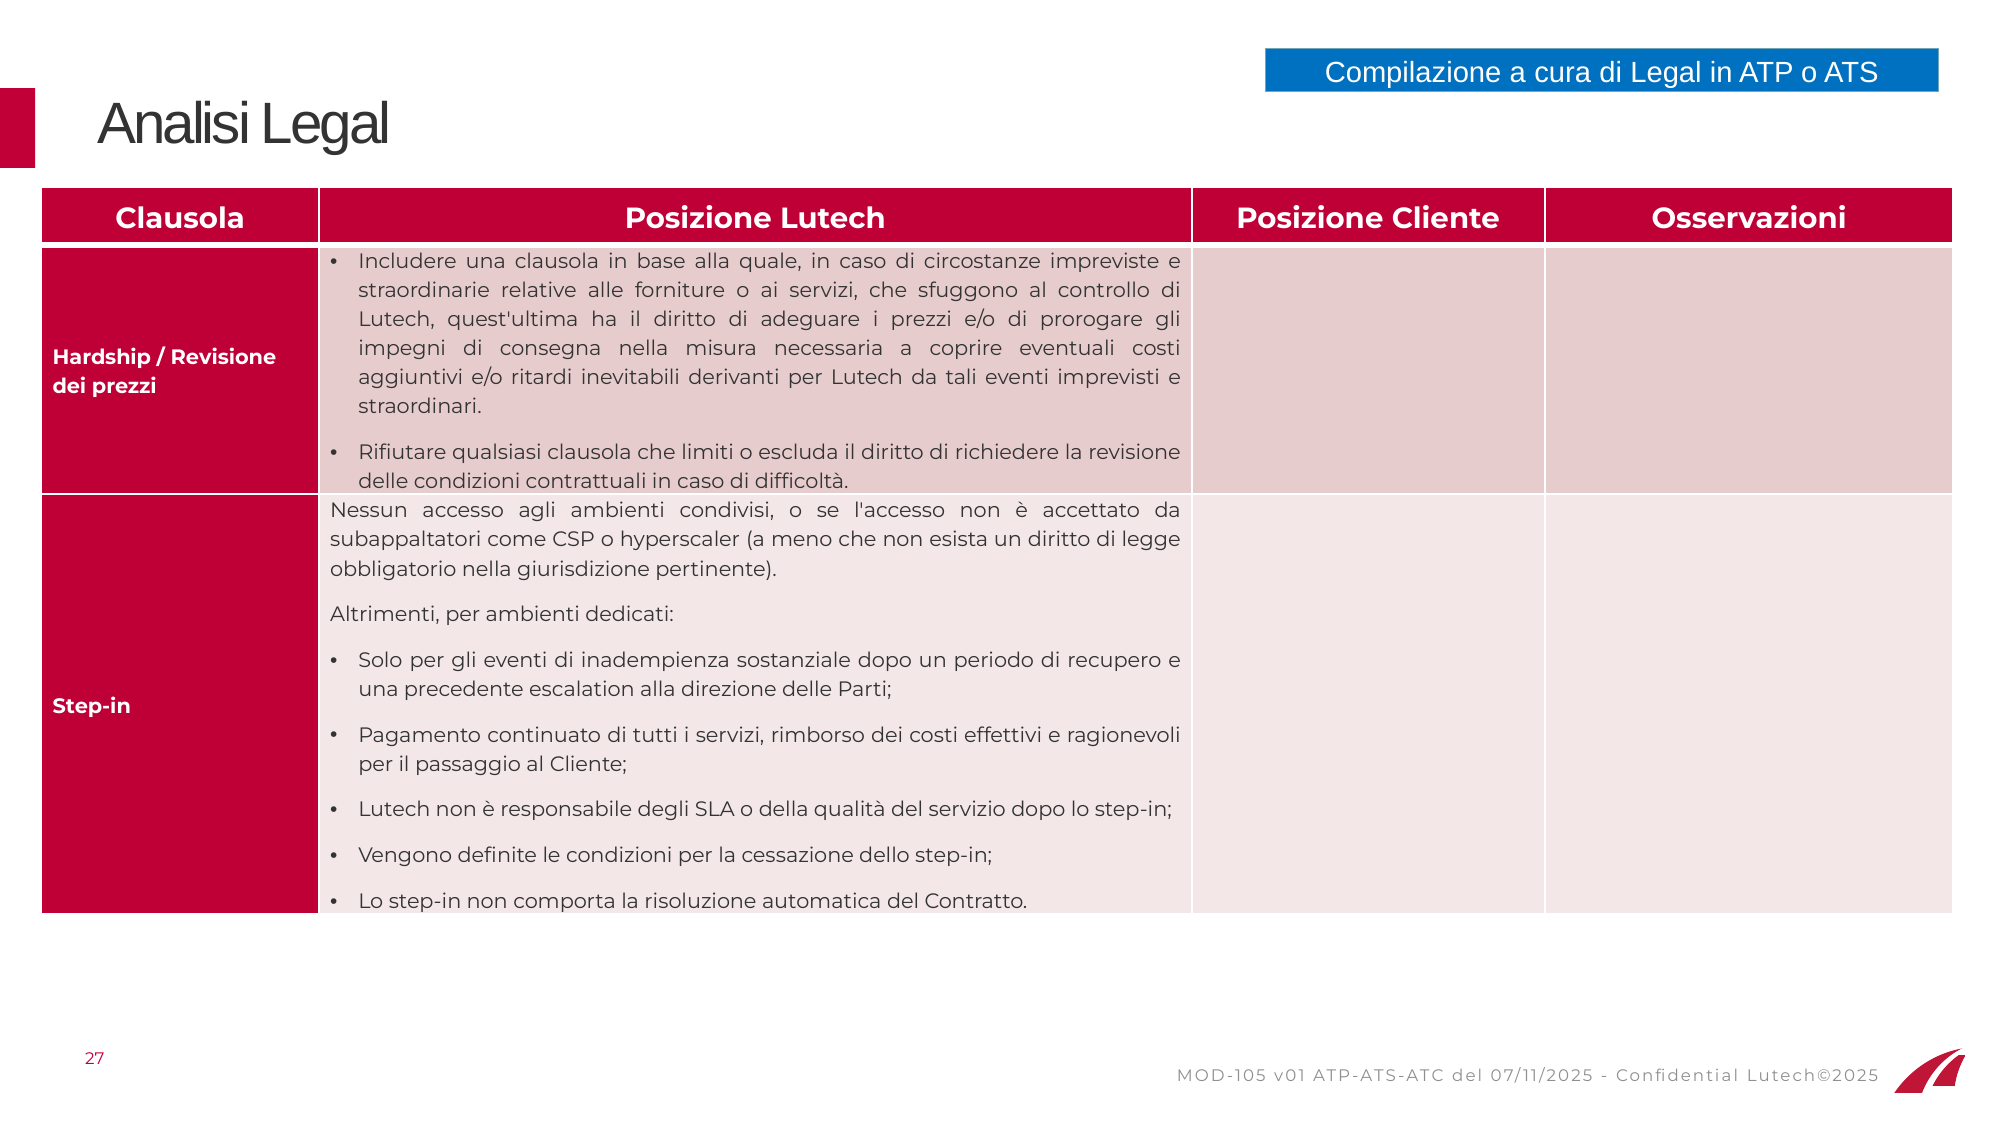

Compilazione a cura di Legal in ATP o ATS
# Analisi Legal
| Clausola | Posizione Lutech | Posizione Cliente | Osservazioni |
| --- | --- | --- | --- |
| Hardship / Revisione dei prezzi | Includere una clausola in base alla quale, in caso di circostanze impreviste e straordinarie relative alle forniture o ai servizi, che sfuggono al controllo di Lutech, quest'ultima ha il diritto di adeguare i prezzi e/o di prorogare gli impegni di consegna nella misura necessaria a coprire eventuali costi aggiuntivi e/o ritardi inevitabili derivanti per Lutech da tali eventi imprevisti e straordinari. Rifiutare qualsiasi clausola che limiti o escluda il diritto di richiedere la revisione delle condizioni contrattuali in caso di difficoltà. |  |  |
| Step-in | Nessun accesso agli ambienti condivisi, o se l'accesso non è accettato da subappaltatori come CSP o hyperscaler (a meno che non esista un diritto di legge obbligatorio nella giurisdizione pertinente). Altrimenti, per ambienti dedicati: Solo per gli eventi di inadempienza sostanziale dopo un periodo di recupero e una precedente escalation alla direzione delle Parti; Pagamento continuato di tutti i servizi, rimborso dei costi effettivi e ragionevoli per il passaggio al Cliente; Lutech non è responsabile degli SLA o della qualità del servizio dopo lo step-in; Vengono definite le condizioni per la cessazione dello step-in; Lo step-in non comporta la risoluzione automatica del Contratto. |  |  |